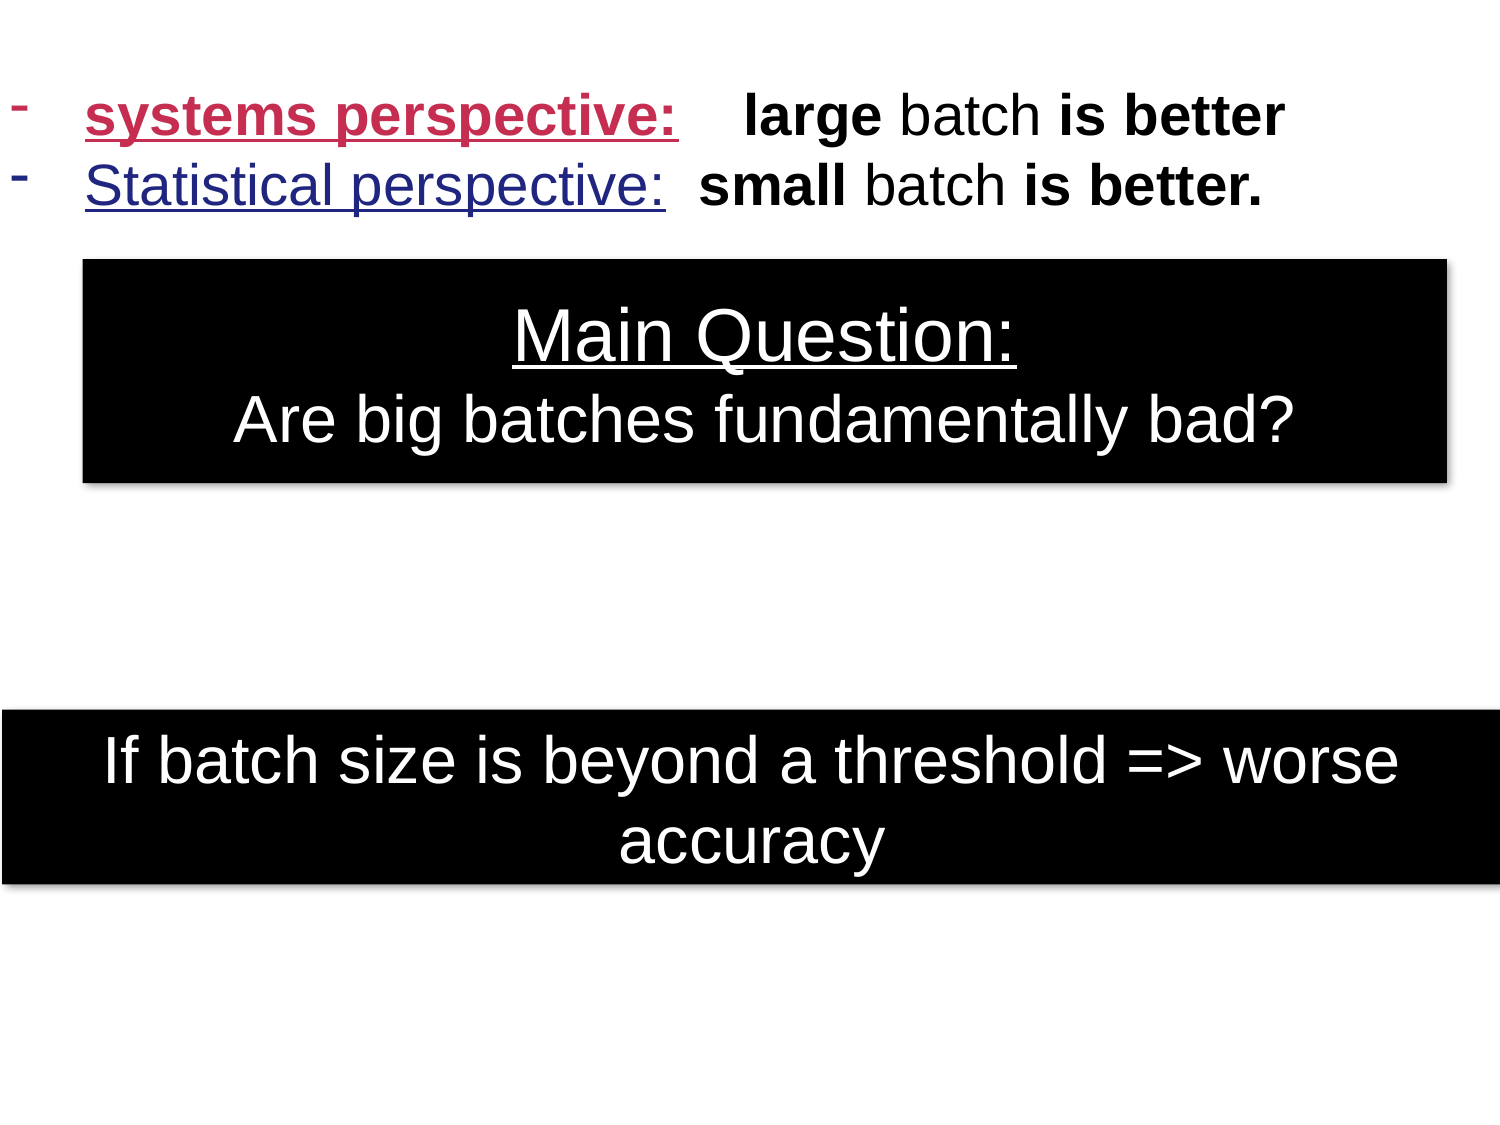

systems perspective:    large batch is better
Statistical perspective:  small batch is better.

Main Question:
Are big batches fundamentally bad?
If batch size is beyond a threshold => worse accuracy